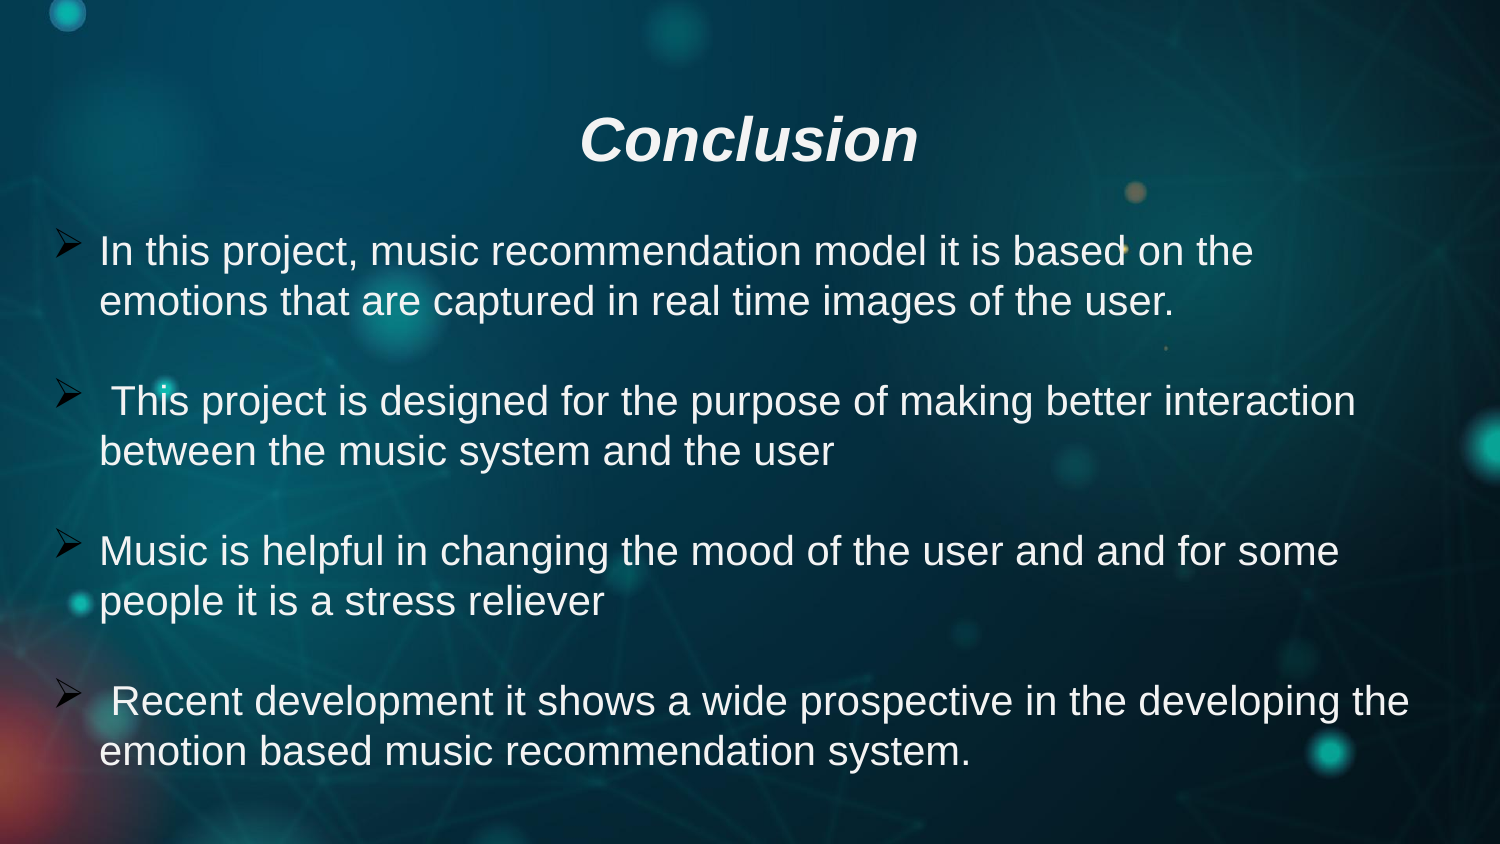

# Conclusion
In this project, music recommendation model it is based on the emotions that are captured in real time images of the user.

 This project is designed for the purpose of making better interaction between the music system and the user

Music is helpful in changing the mood of the user and and for some people it is a stress reliever

 Recent development it shows a wide prospective in the developing the emotion based music recommendation system.